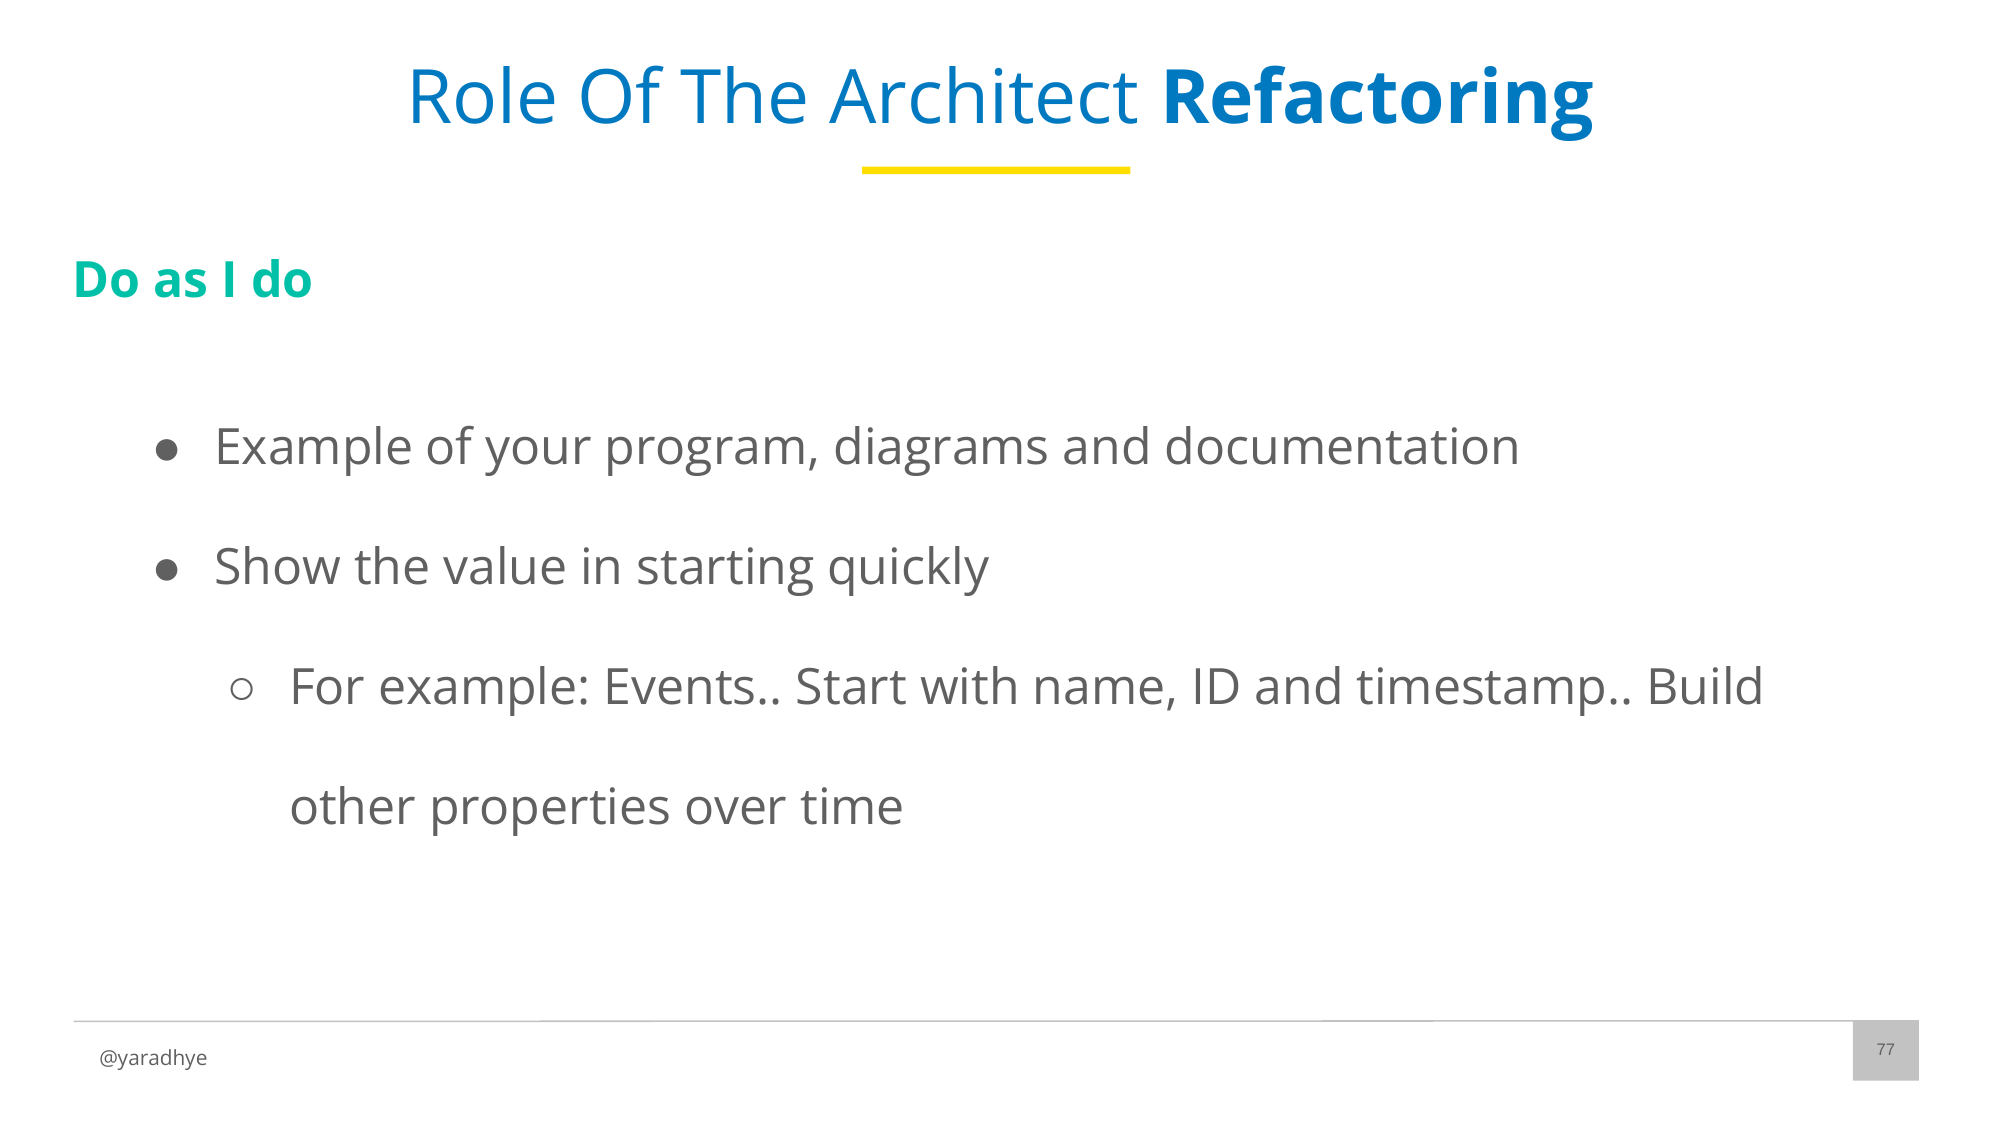

# Role Of The Architect Refactoring
Do as I do
Example of your program, diagrams and documentation
Show the value in starting quickly
For example: Events.. Start with name, ID and timestamp.. Build other properties over time